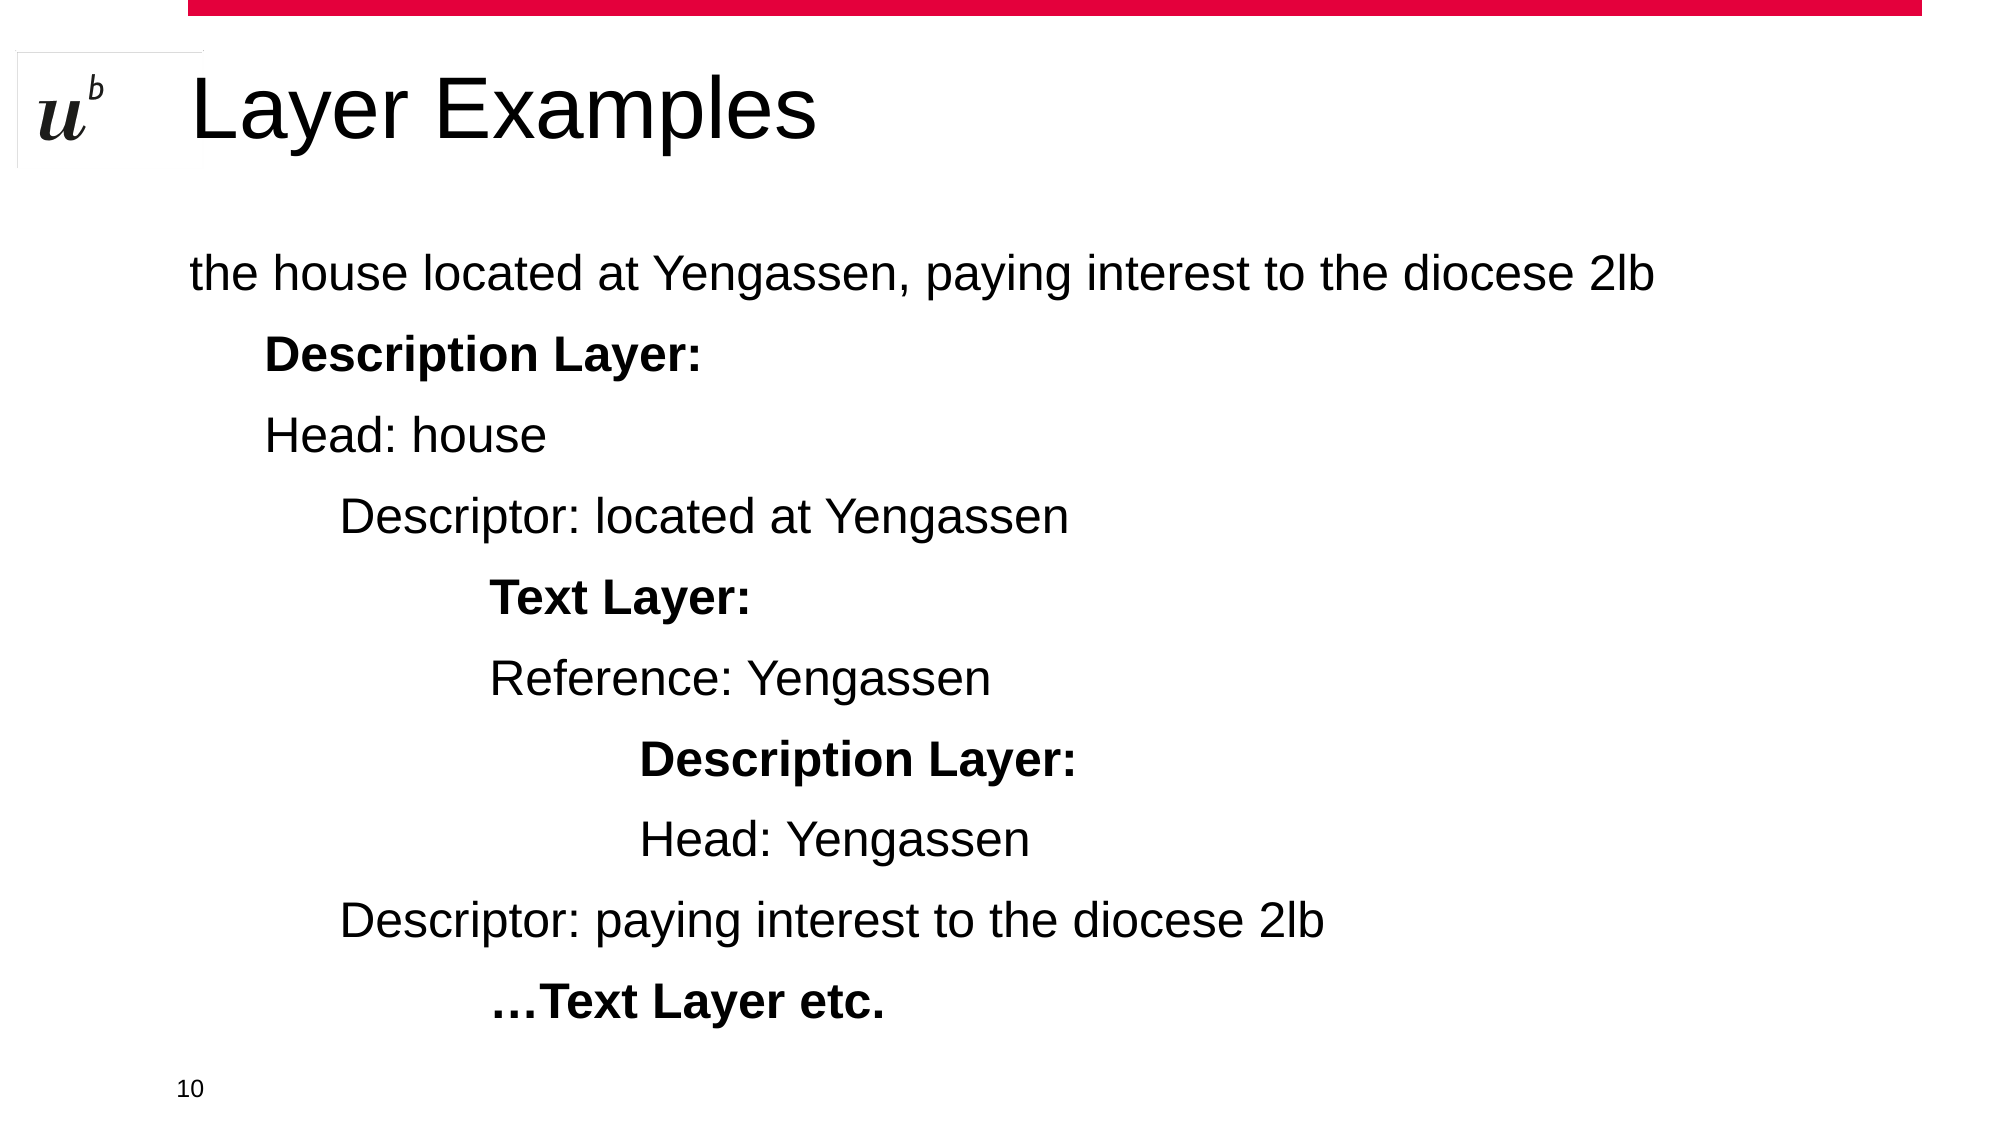

# Layer Examples
the house located at Yengassen, paying interest to the diocese 2lb
Description Layer:
Head: house
	Descriptor: located at Yengassen
		Text Layer:
		Reference: Yengassen
			Description Layer:
			Head: Yengassen
	Descriptor: paying interest to the diocese 2lb
		…Text Layer etc.
10